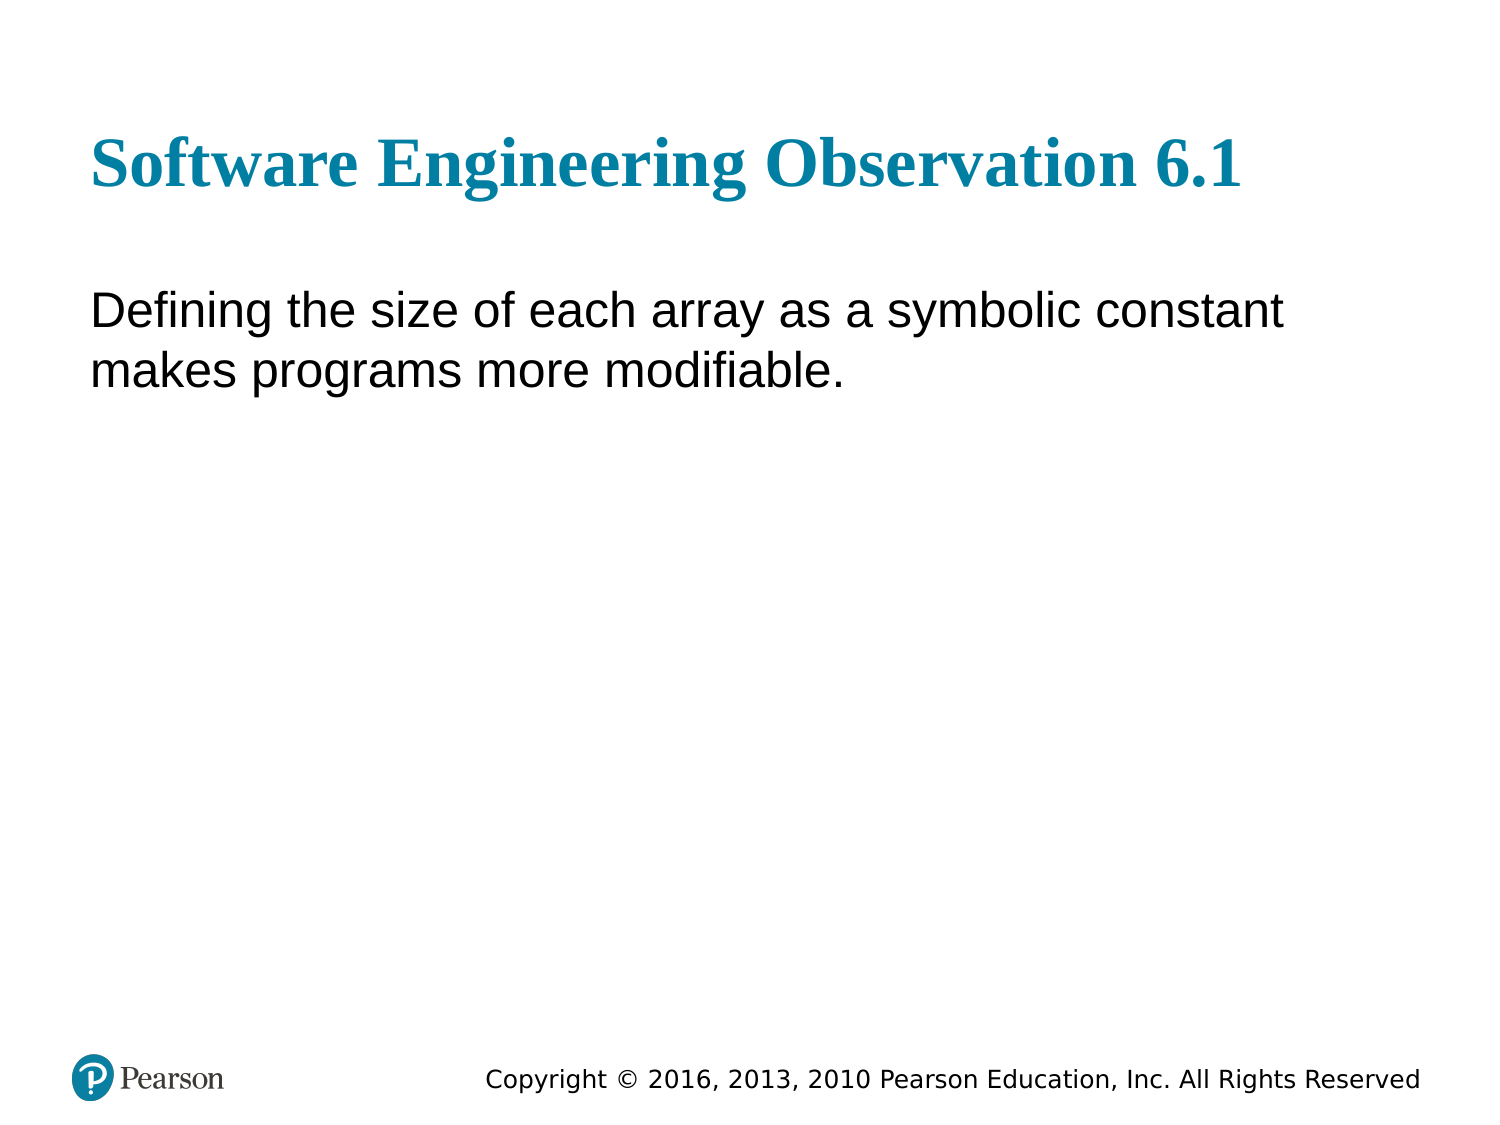

# Software Engineering Observation 6.1
Defining the size of each array as a symbolic constant makes programs more modifiable.